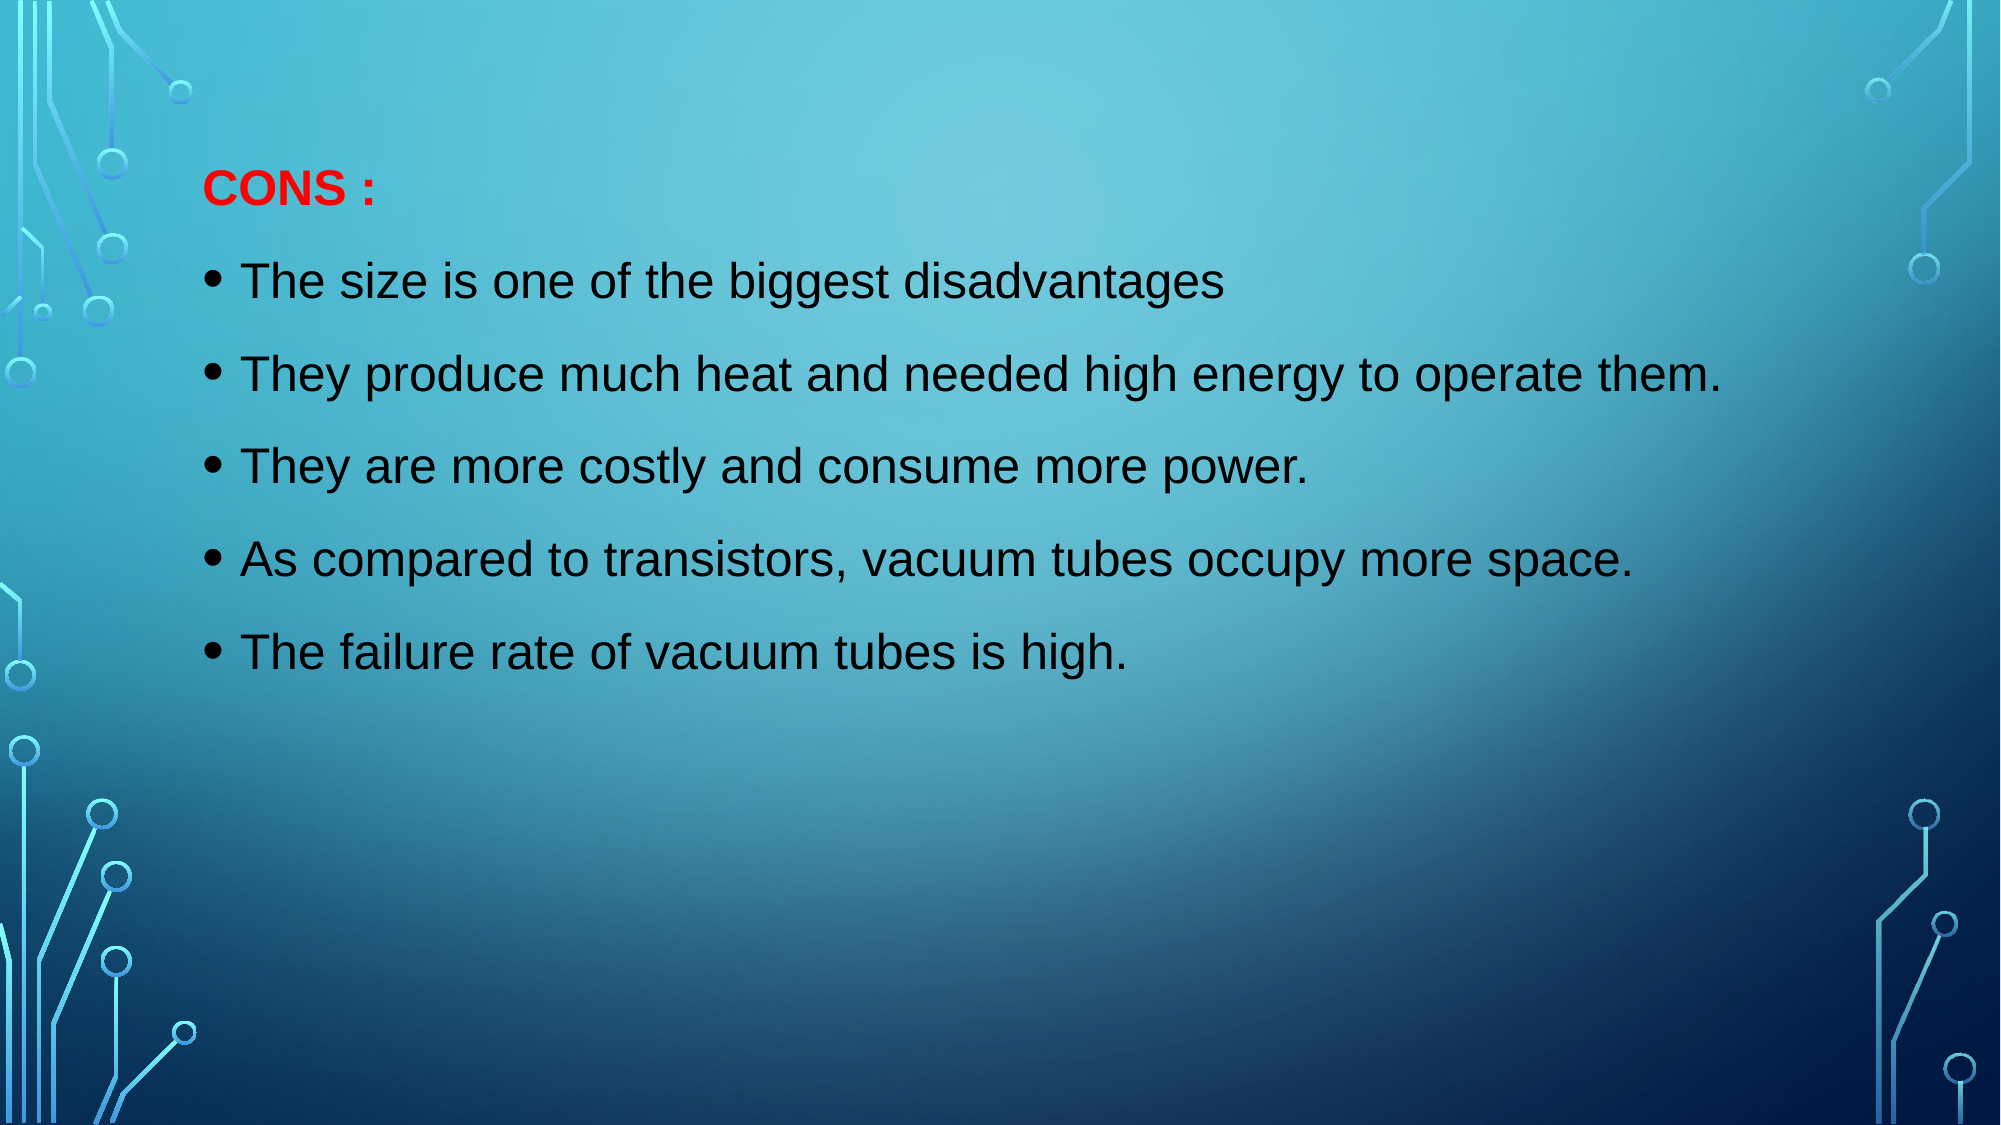

CONS :
The size is one of the biggest disadvantages
They produce much heat and needed high energy to operate them.
They are more costly and consume more power.
As compared to transistors, vacuum tubes occupy more space.
The failure rate of vacuum tubes is high.